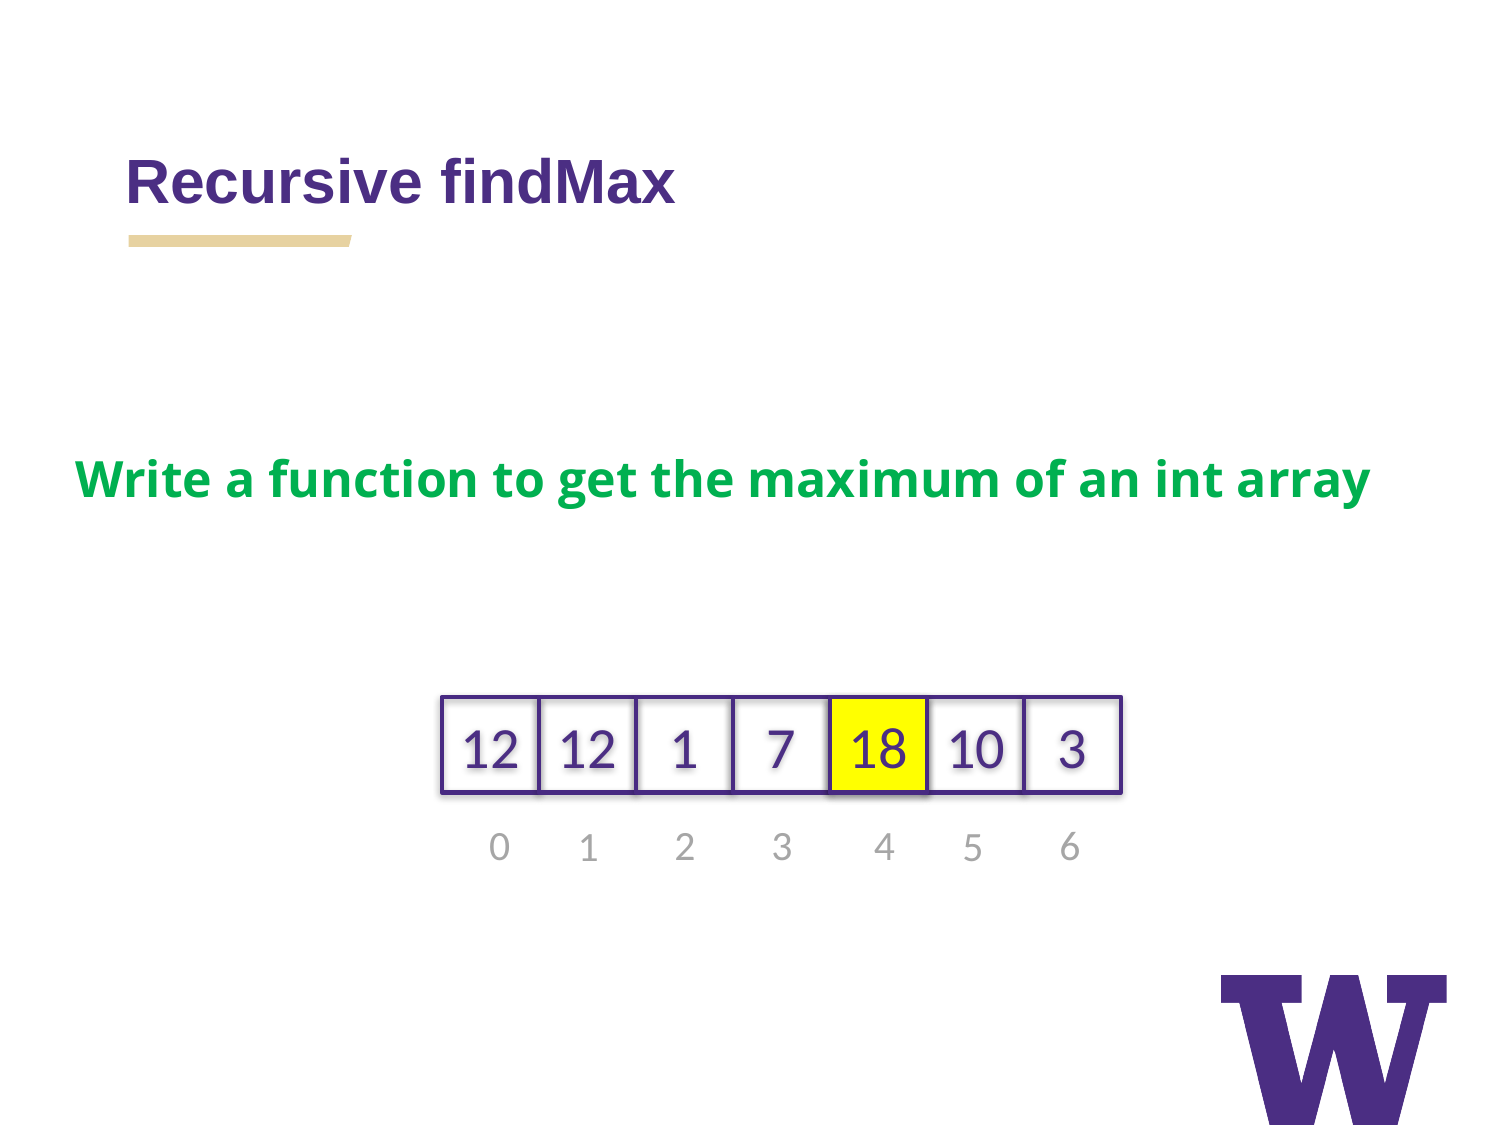

# Recursive findMax
Write a function to get the maximum of an int array
12
12
1
7
18
18
10
3
0
2
3
4
6
1
5